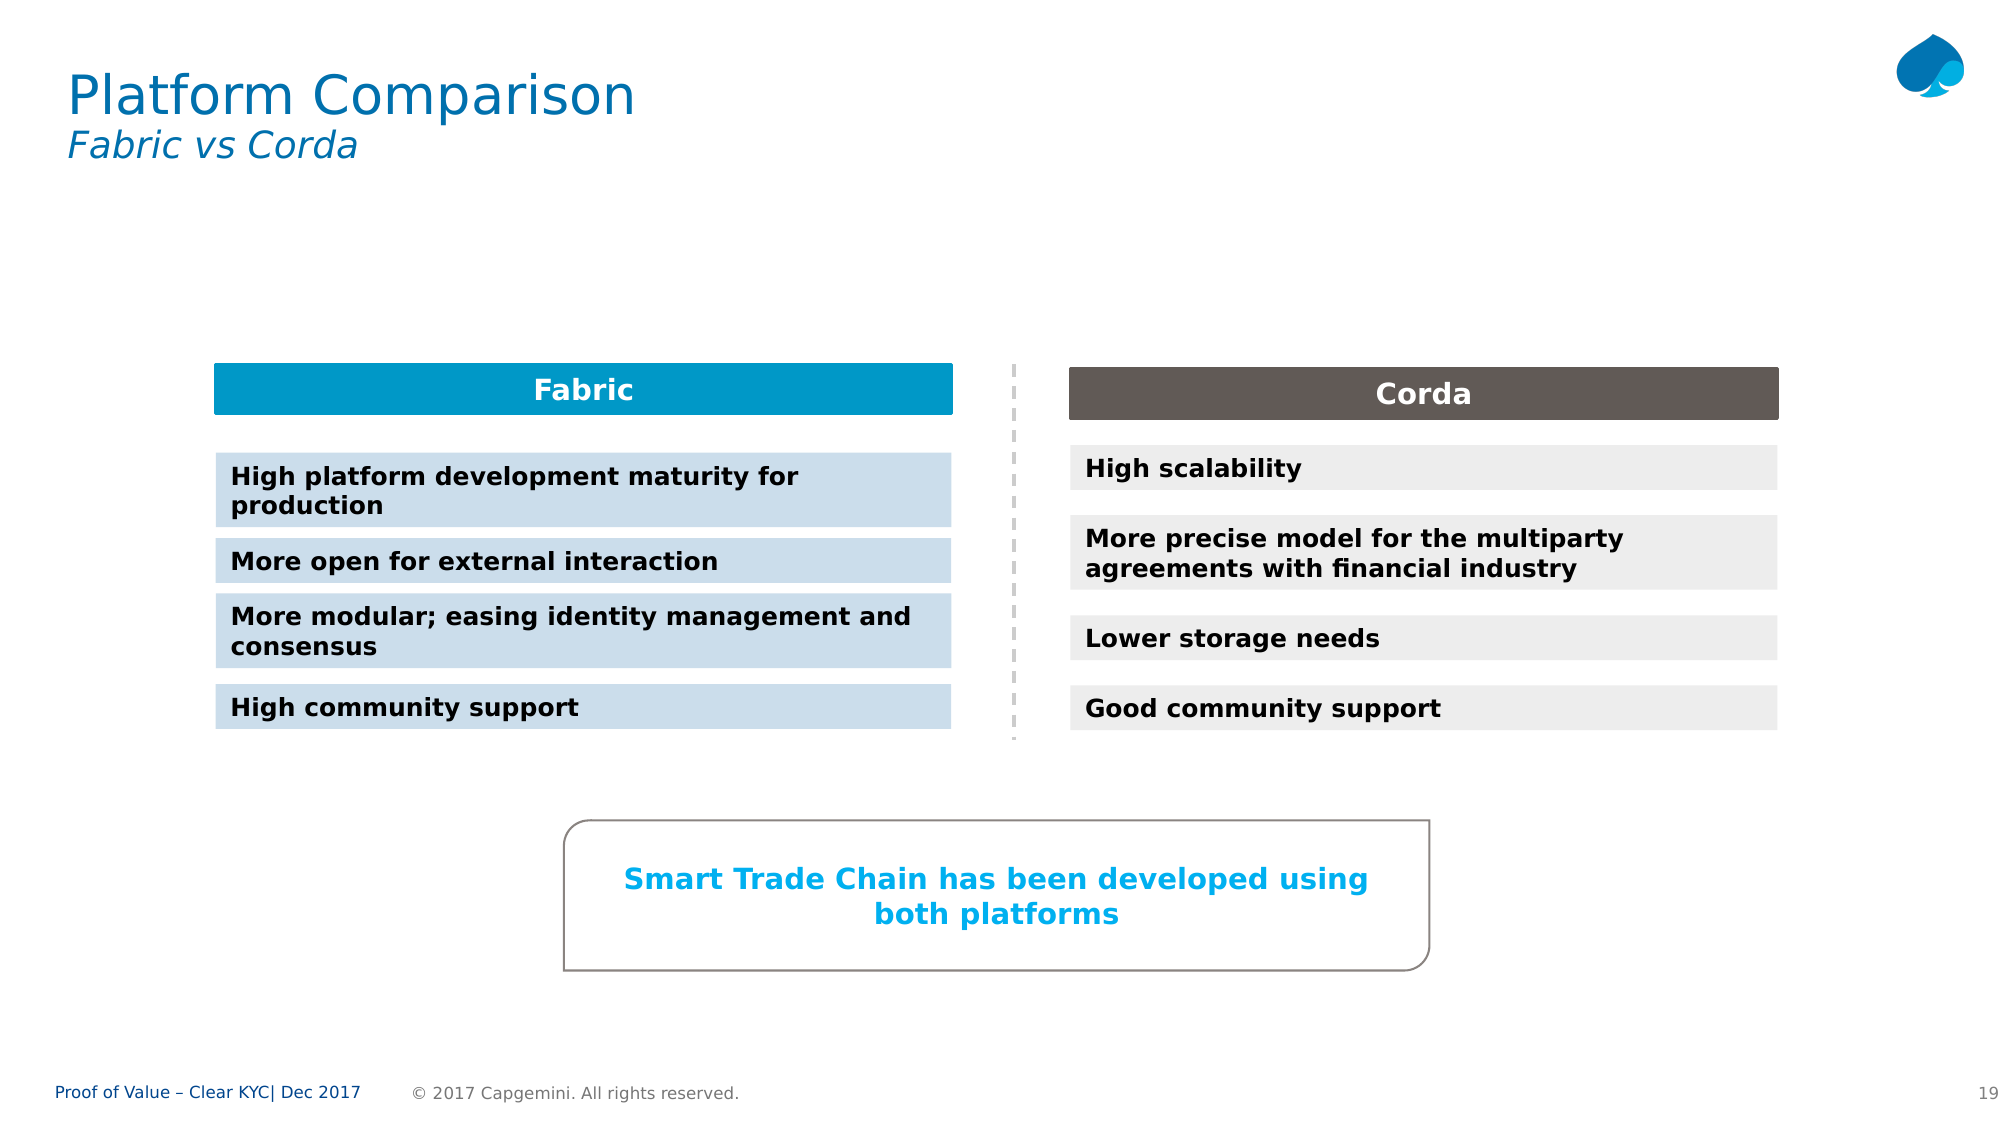

# Platform Comparison Fabric vs Corda
Fabric
Corda
High scalability
High platform development maturity for production
More precise model for the multiparty agreements with financial industry
More open for external interaction
More modular; easing identity management and consensus
Lower storage needs
High community support
Good community support
Smart Trade Chain has been developed using both platforms